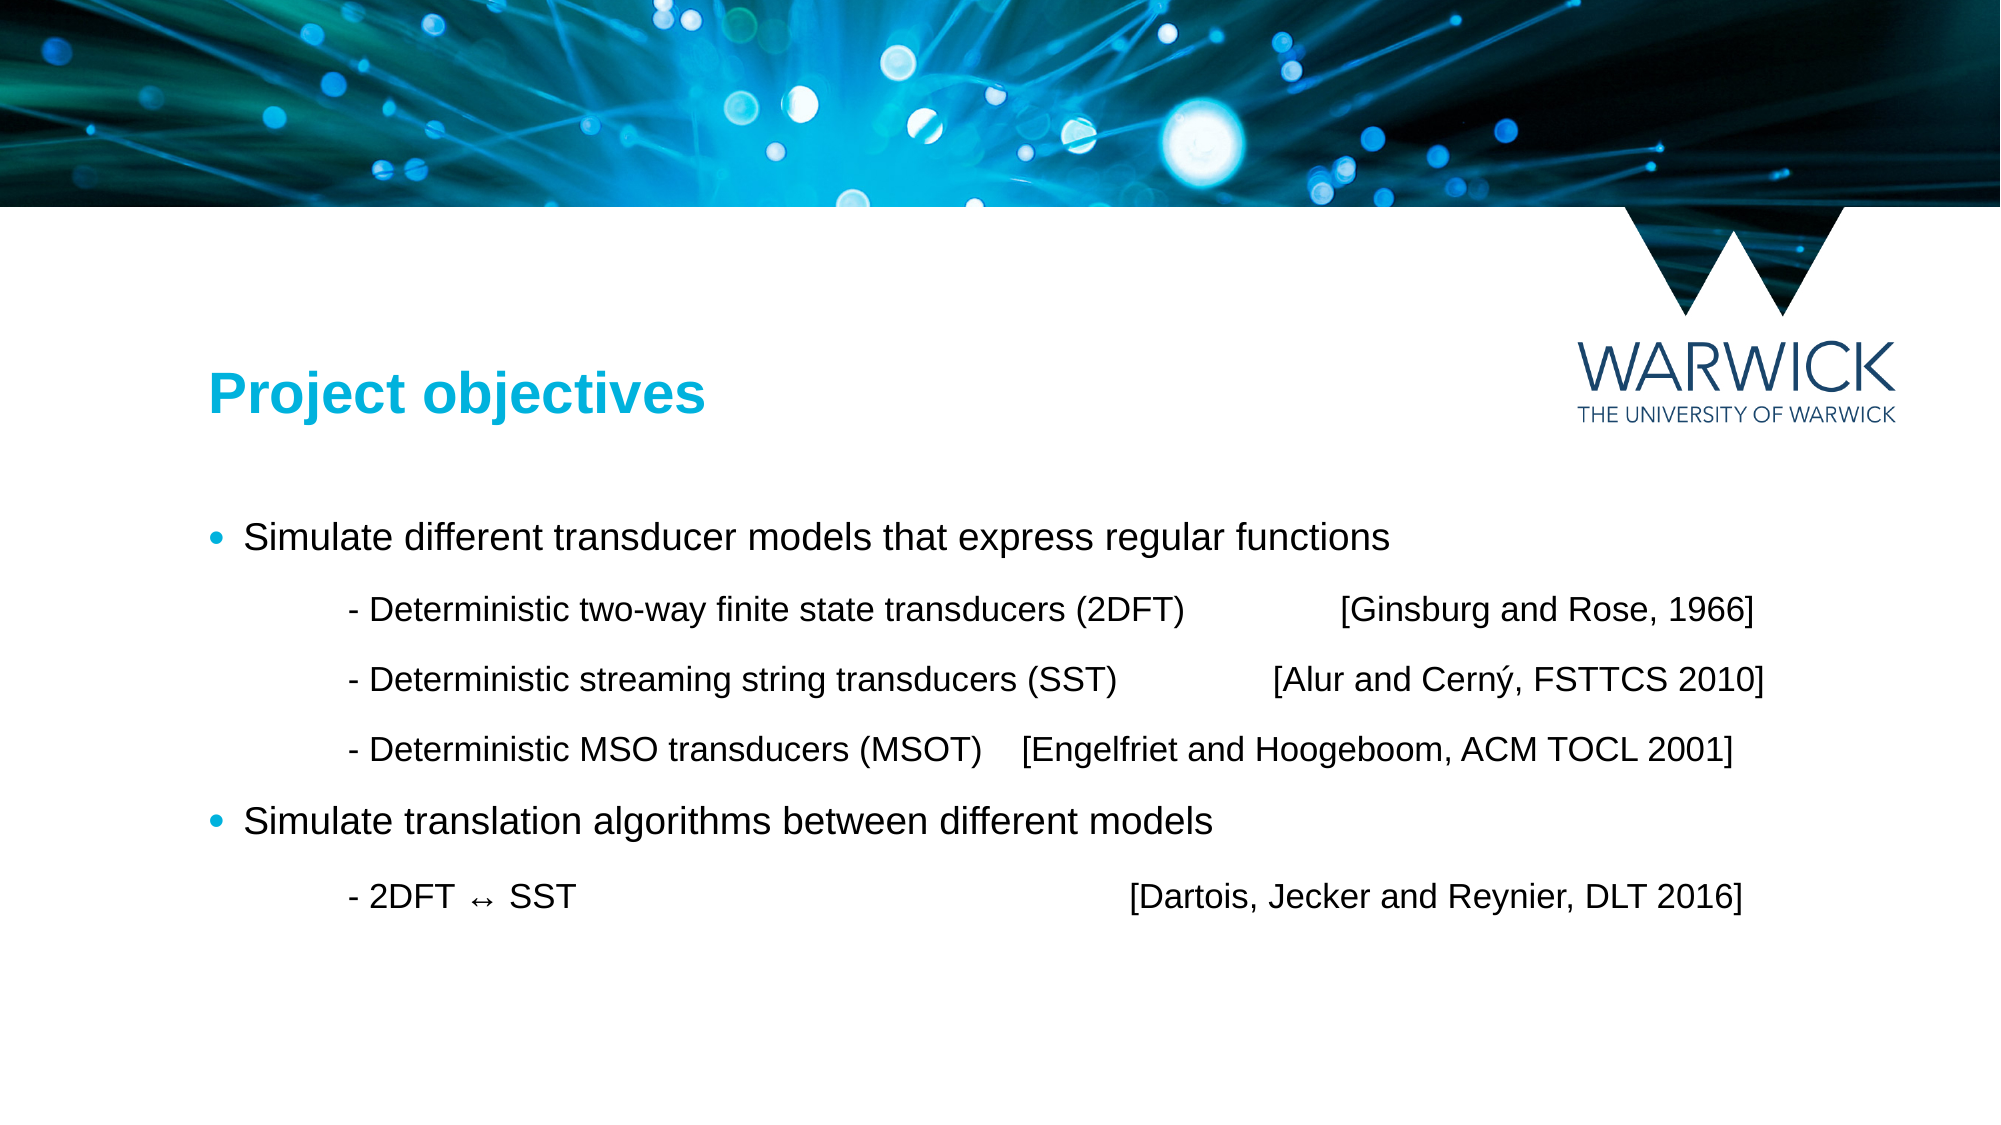

Project objectives
Simulate different transducer models that express regular functions
	- Deterministic two-way finite state transducers (2DFT)                [Ginsburg and Rose, 1966]
	- Deterministic streaming string transducers (SST)                [Alur and Cerný, FSTTCS 2010]
	- Deterministic MSO transducers (MSOT)    [Engelfriet and Hoogeboom, ACM TOCL 2001]
Simulate translation algorithms between different models
	- 2DFT ↔ SST                                                         [Dartois, Jecker and Reynier, DLT 2016]